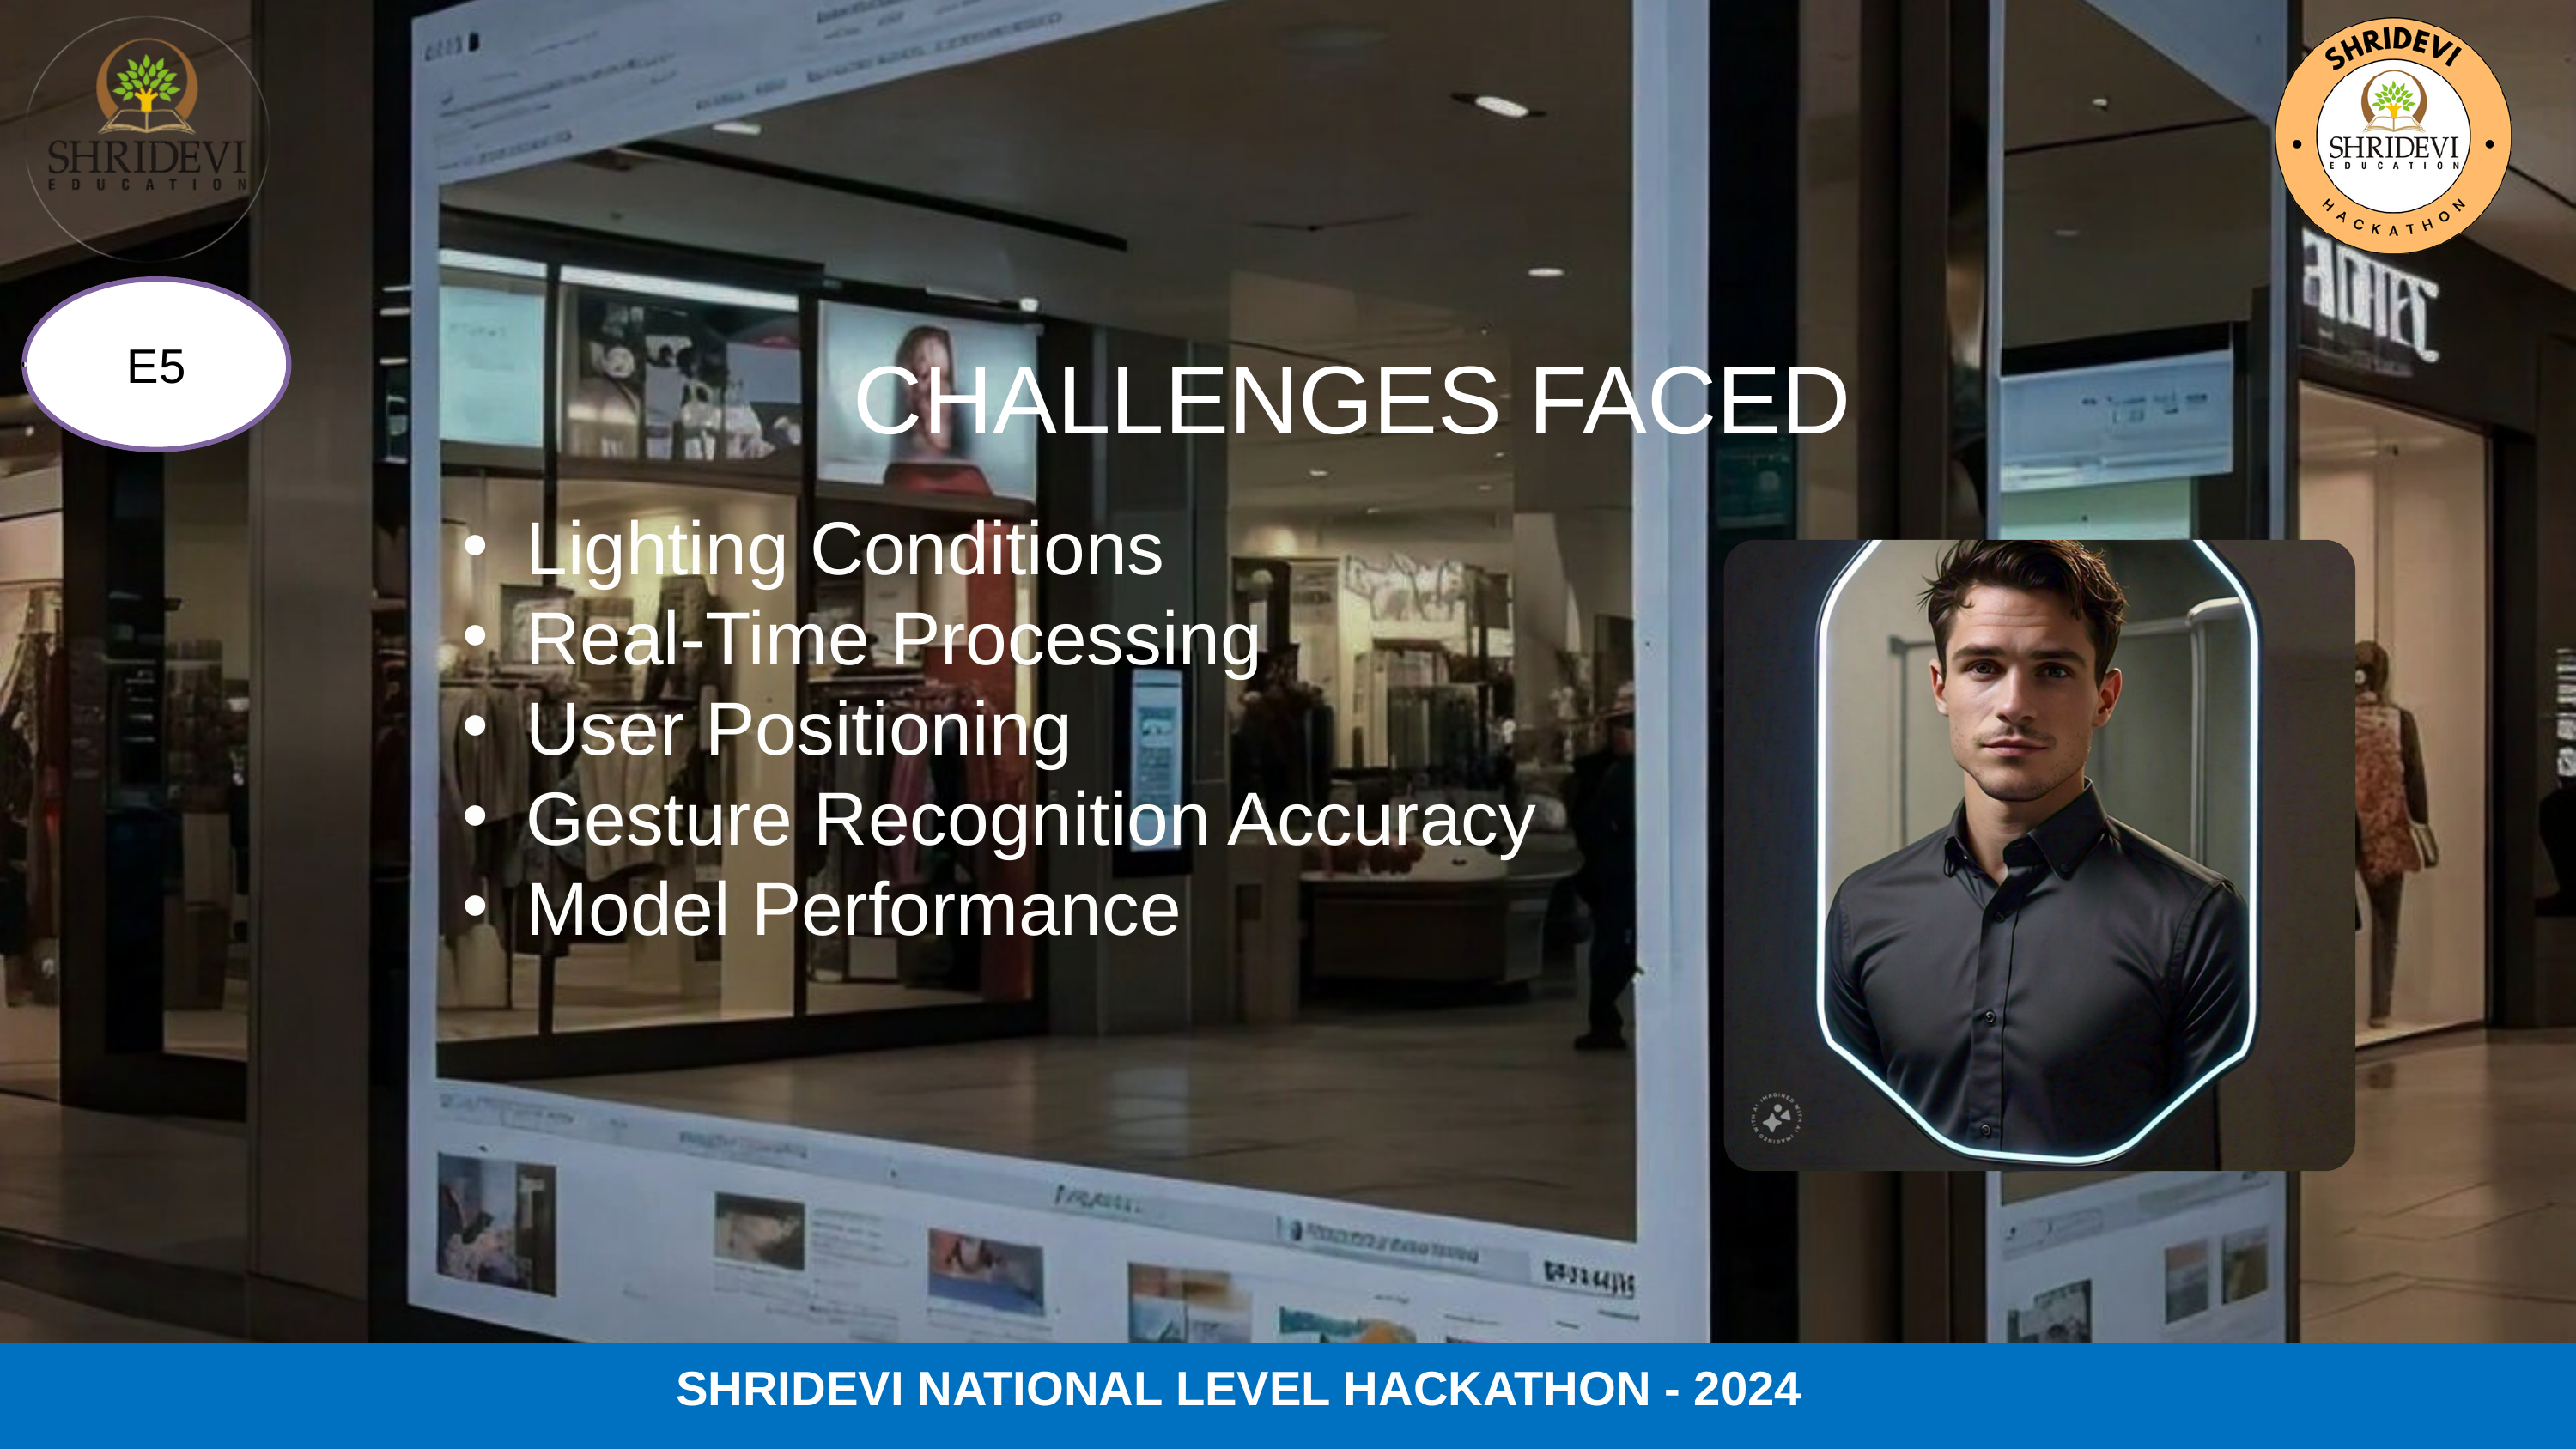

E5

CHALLENGES FACED
Lighting Conditions
Real-Time Processing
User Positioning
Gesture Recognition Accuracy
Model Performance

SHRIDEVI NATIONAL LEVEL HACKATHON - 2024